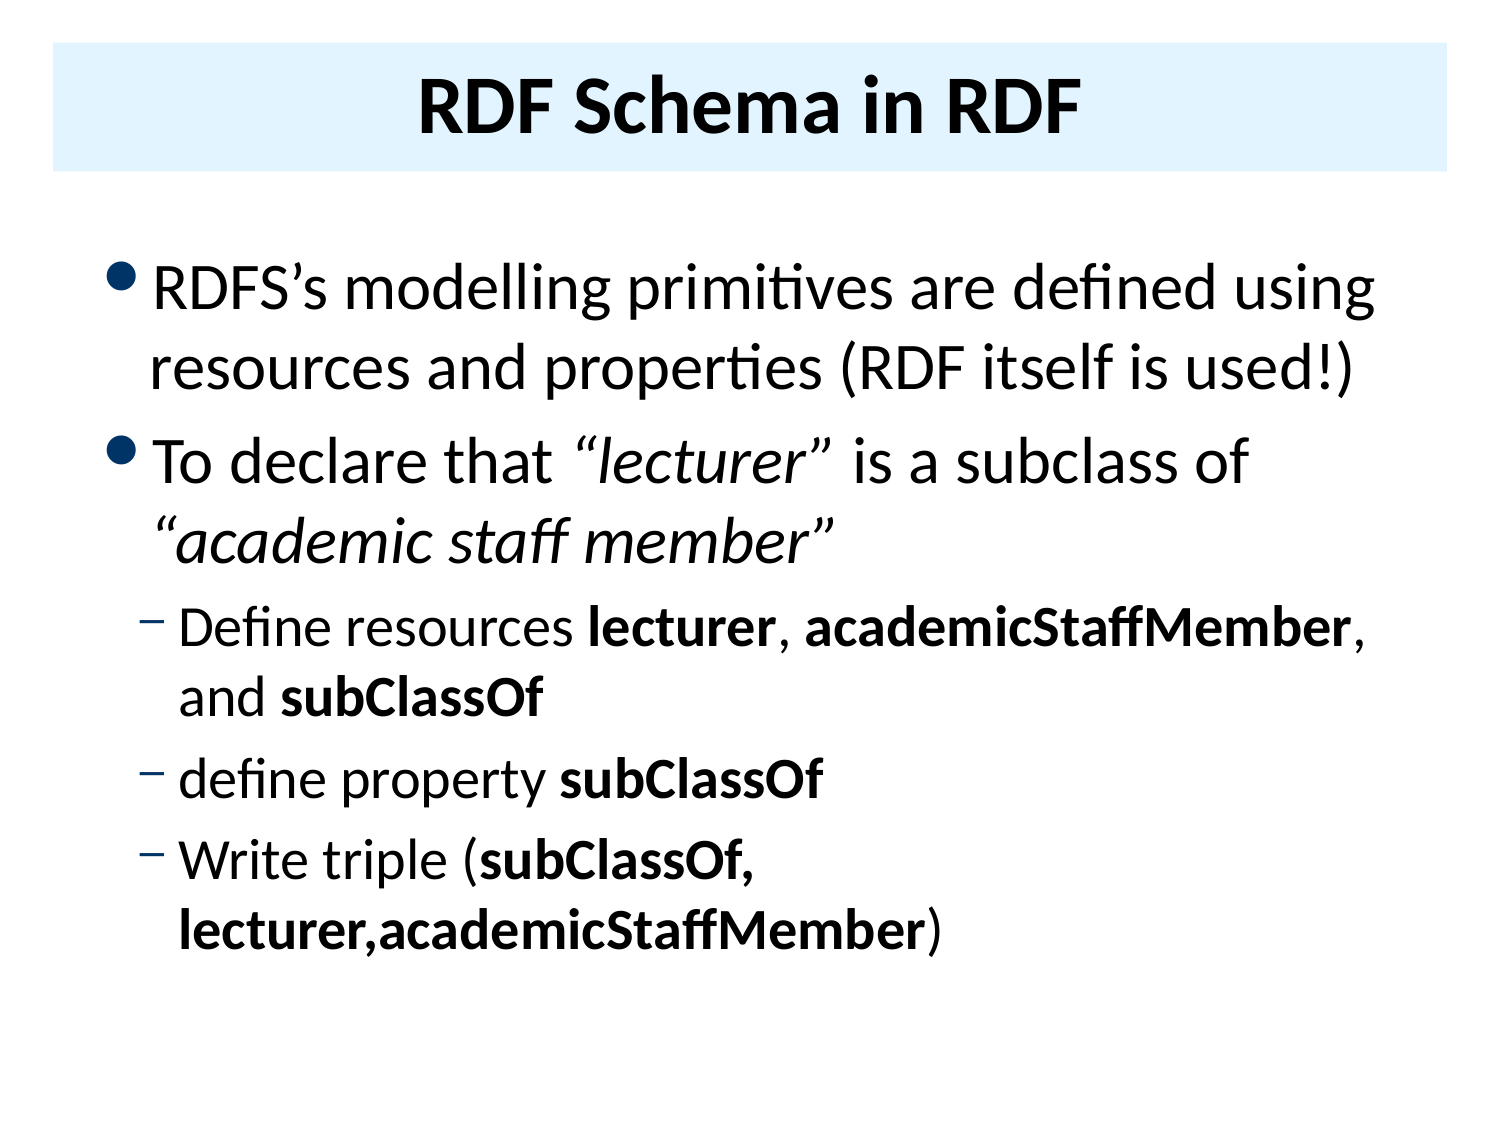

# RDF Schema in RDF
RDFS’s modelling primitives are defined using resources and properties (RDF itself is used!)
To declare that “lecturer” is a subclass of “academic staff member”
Define resources lecturer, academicStaffMember, and subClassOf
define property subClassOf
Write triple (subClassOf, lecturer,academicStaffMember)